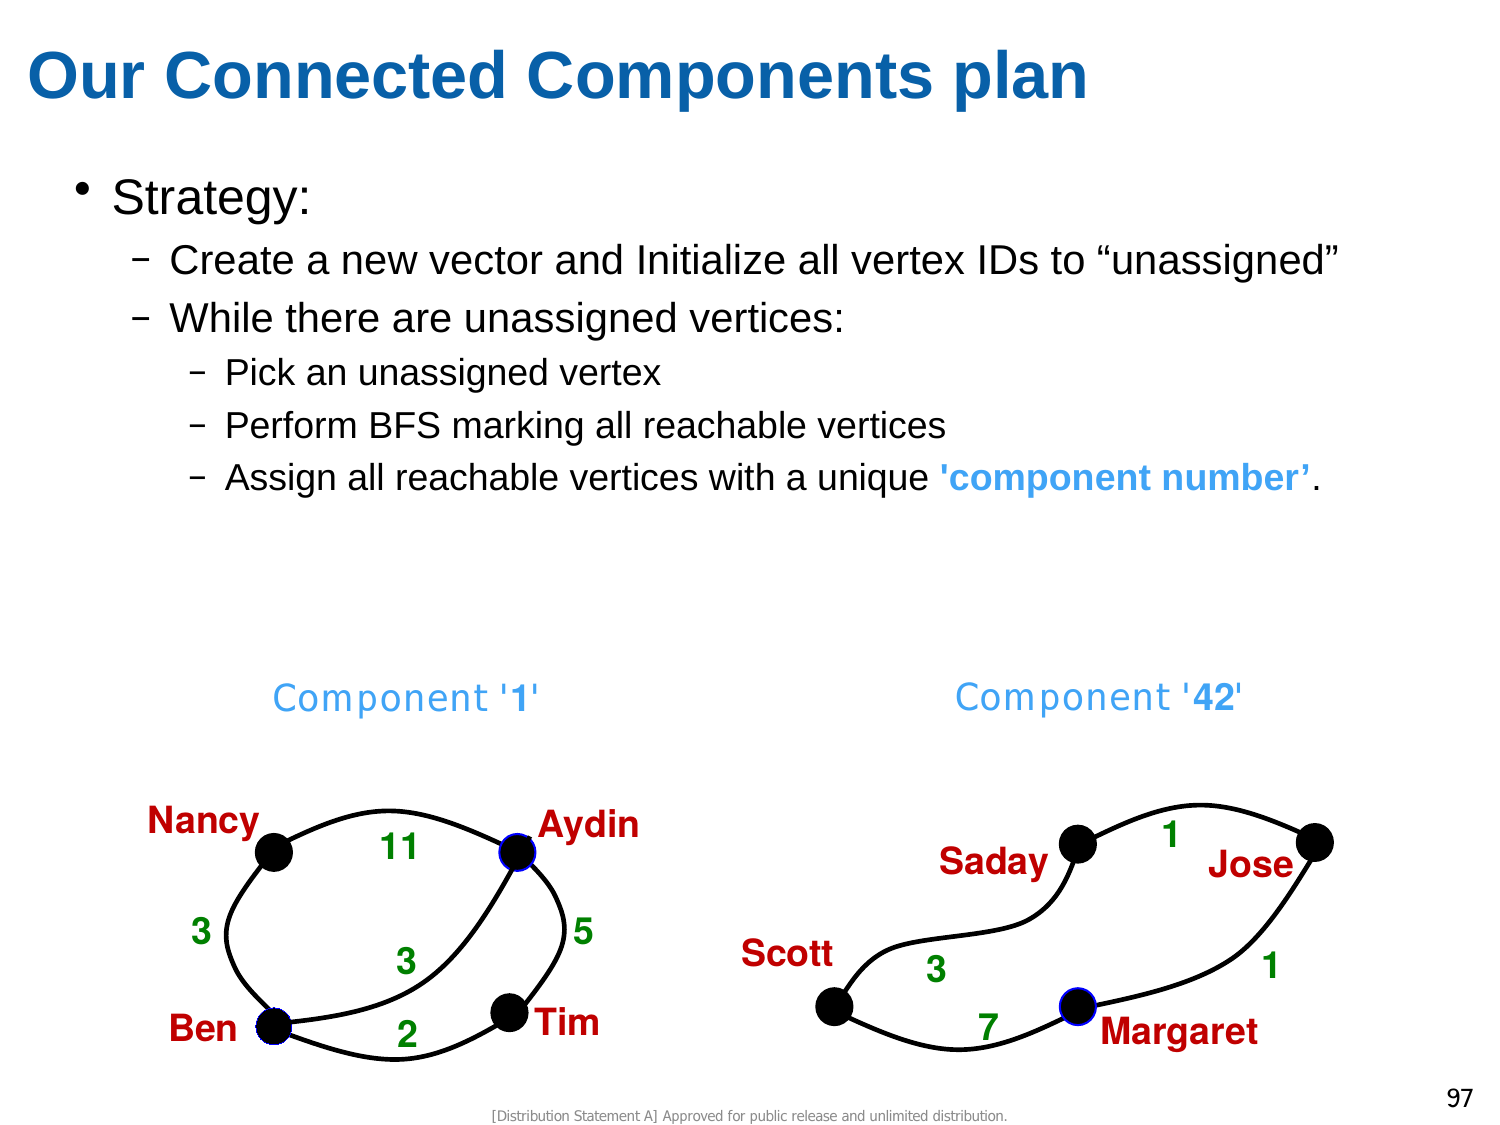

# Our Connected Components plan
Strategy:
Create a new vector and Initialize all vertex IDs to “unassigned”
While there are unassigned vertices:
Pick an unassigned vertex
Perform BFS marking all reachable vertices
Assign all reachable vertices with a unique 'component number’.
Component '42'
Component '1'
Nancy
Aydin

11

3
5

3
Tim

Ben
2

1

Saday
Jose

Scott
1
3

7
Margaret

97